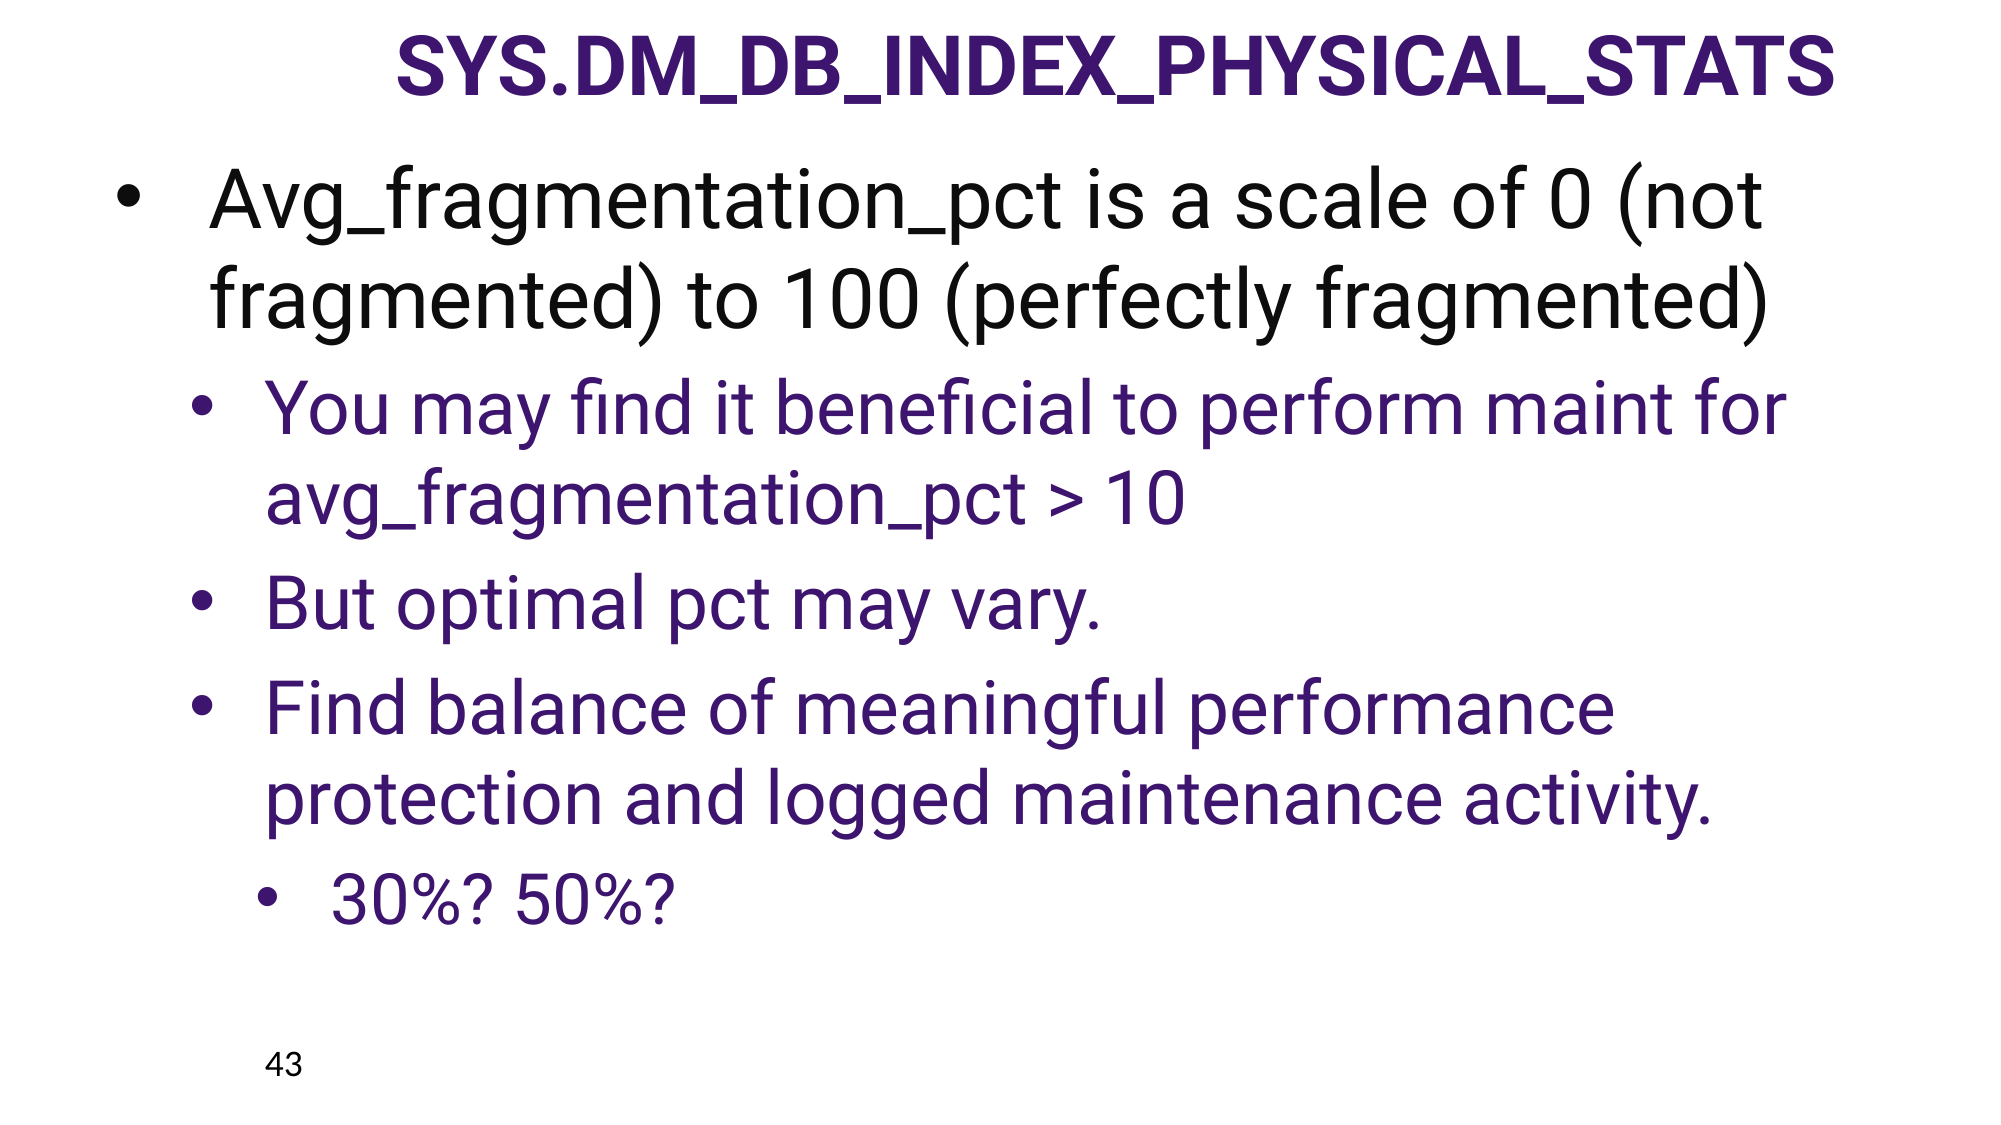

# sys.dm_db_index_physical_stats
Avg_fragmentation_pct is a scale of 0 (not fragmented) to 100 (perfectly fragmented)
You may find it beneficial to perform maint for avg_fragmentation_pct > 10
But optimal pct may vary.
Find balance of meaningful performance protection and logged maintenance activity.
30%? 50%?
43